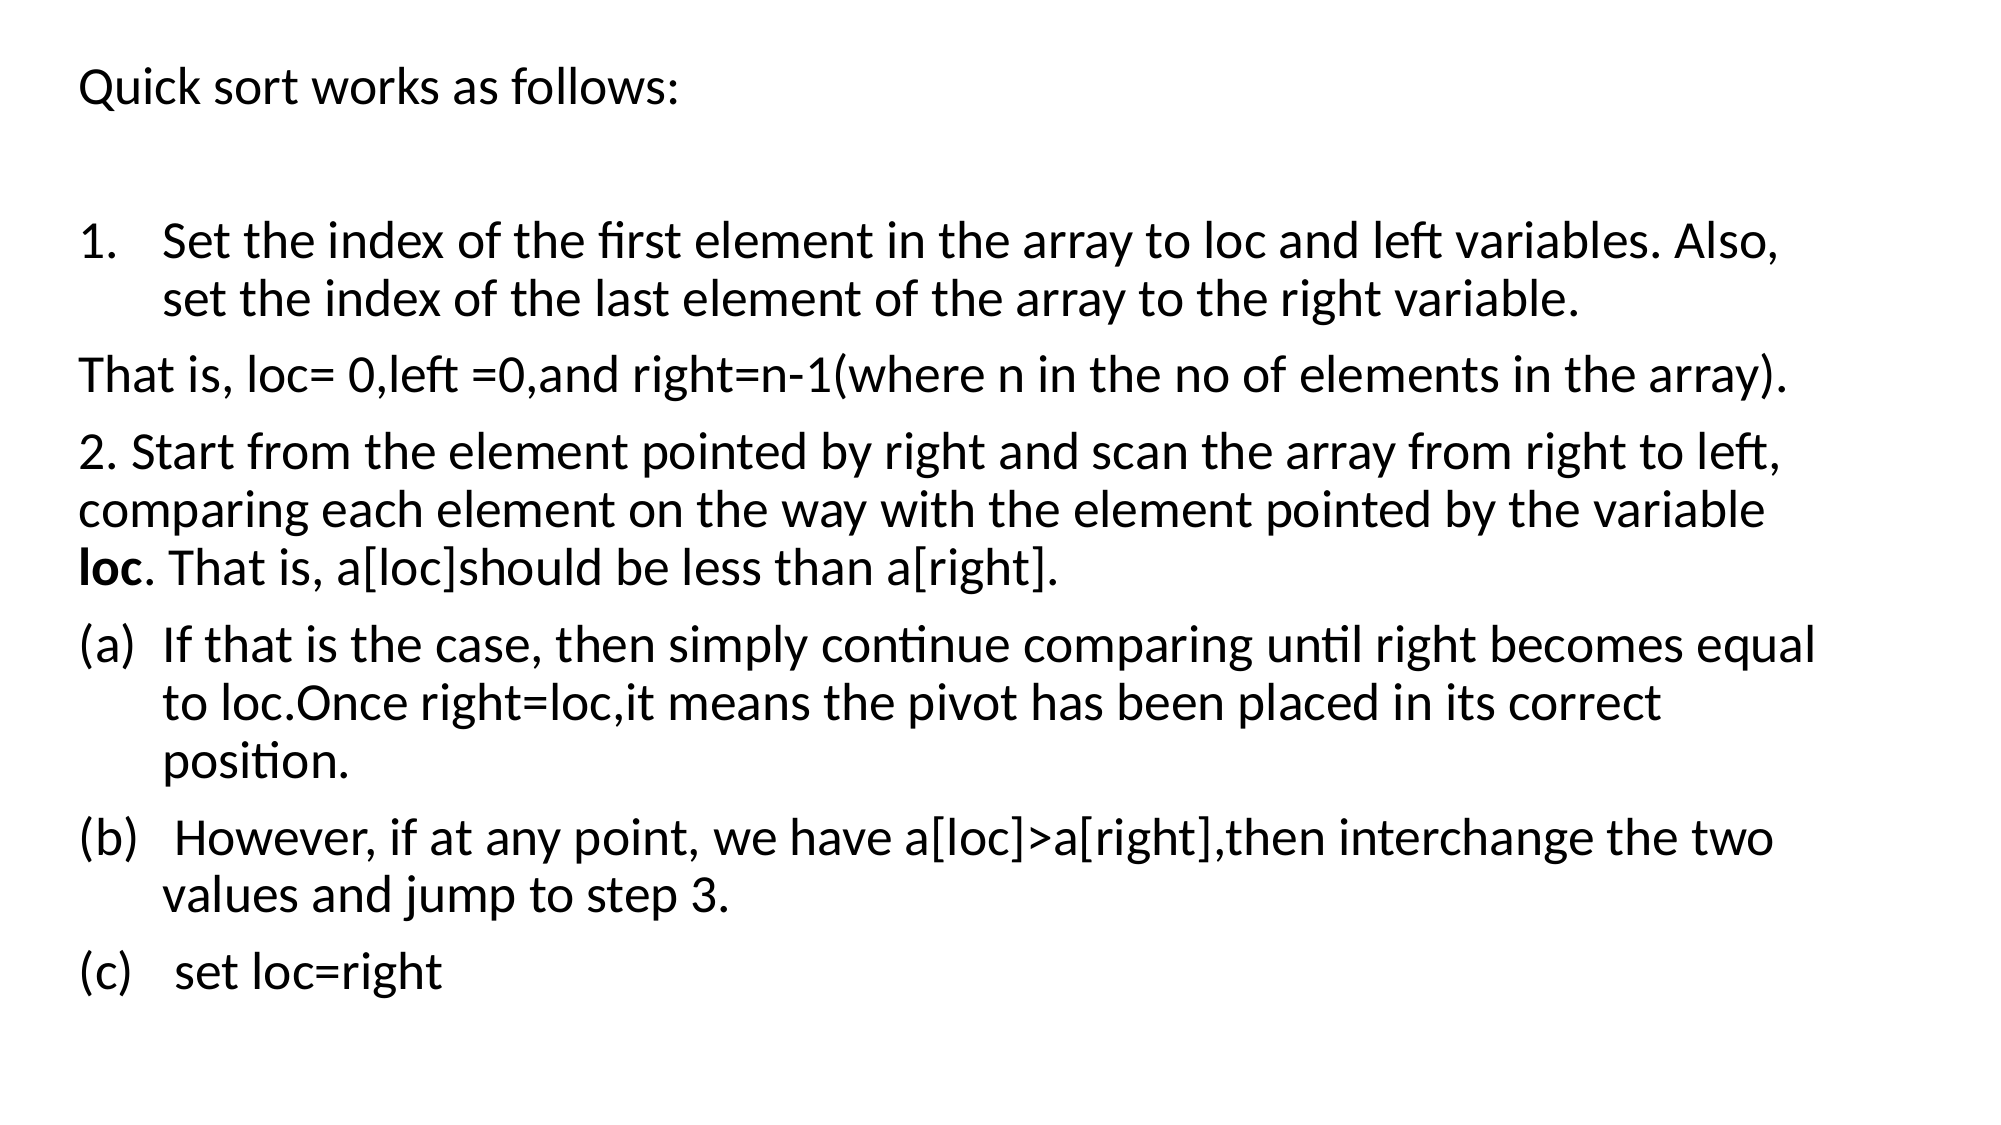

Quick sort works as follows:

Set the index of the first element in the array to loc and left variables. Also, set the index of the last element of the array to the right variable.
That is, loc= 0,left =0,and right=n-1(where n in the no of elements in the array).
2. Start from the element pointed by right and scan the array from right to left, comparing each element on the way with the element pointed by the variable loc. That is, a[loc]should be less than a[right].
If that is the case, then simply continue comparing until right becomes equal to loc.Once right=loc,it means the pivot has been placed in its correct position.
 However, if at any point, we have a[loc]>a[right],then interchange the two values and jump to step 3.
 set loc=right